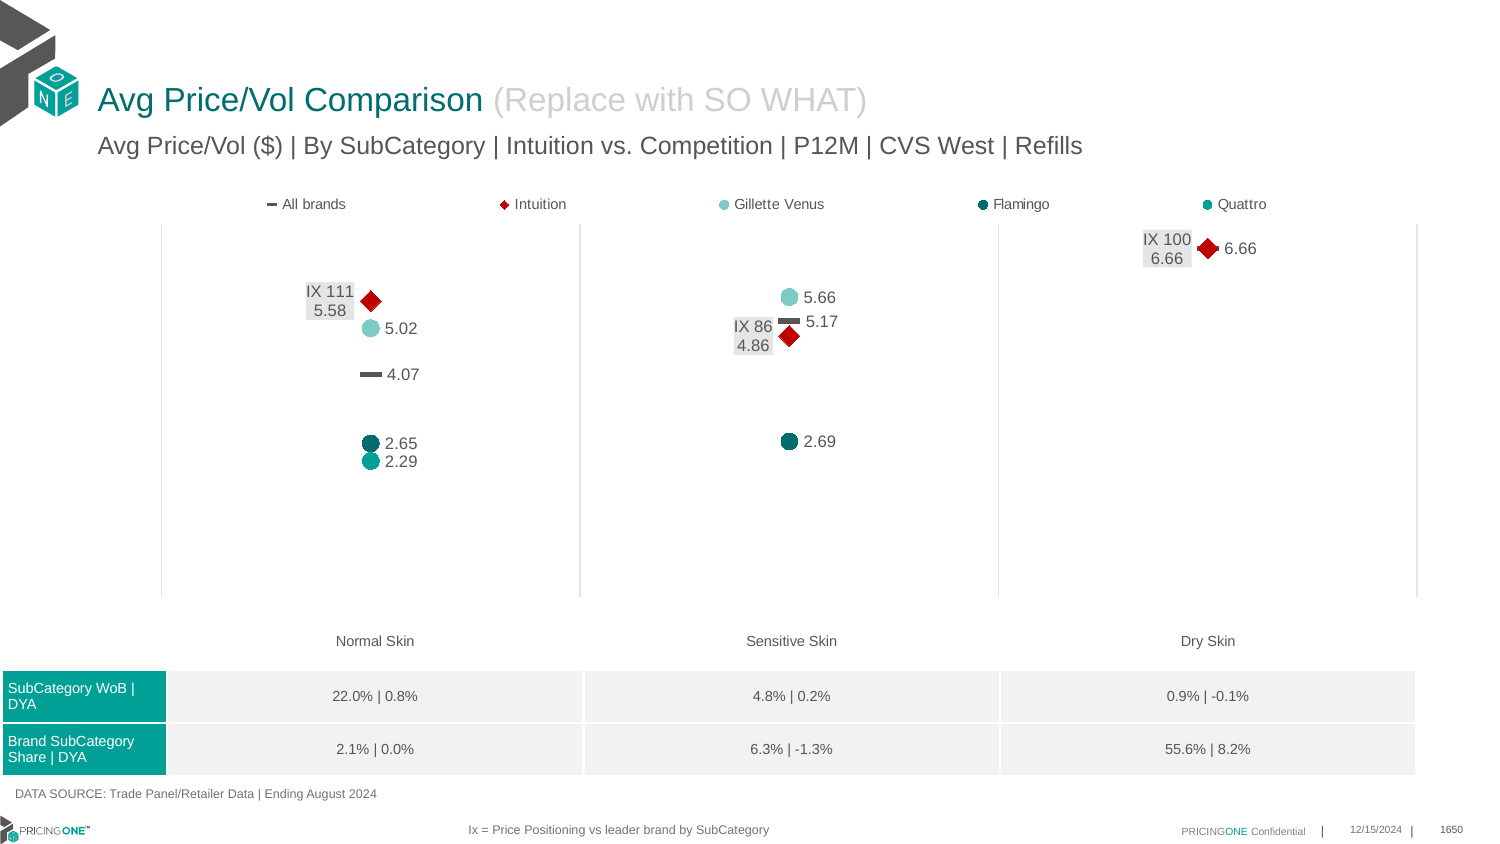

# Avg Price/Vol Comparison (Replace with SO WHAT)
Avg Price/Vol ($) | By SubCategory | Intuition vs. Competition | P12M | CVS West | Refills

### Chart

| Category | All brands | Intuition | Gillette Venus | Flamingo | Quattro |
|---|---|---|---|---|---|
| IX 111 | 4.07 | 5.58 | 5.02 | 2.65 | 2.29 |
| IX 86 | 5.17 | 4.86 | 5.66 | 2.69 | None |
| IX 100 | 6.66 | 6.66 | None | None | None |
|  | Normal Skin | Sensitive Skin | Dry Skin |
| --- | --- | --- | --- |
| SubCategory WoB | DYA | 22.0% | 0.8% | 4.8% | 0.2% | 0.9% | -0.1% |
| Brand SubCategory Share | DYA | 2.1% | 0.0% | 6.3% | -1.3% | 55.6% | 8.2% |
DATA SOURCE: Trade Panel/Retailer Data | Ending August 2024
Ix = Price Positioning vs leader brand by SubCategory
12/15/2024
1650